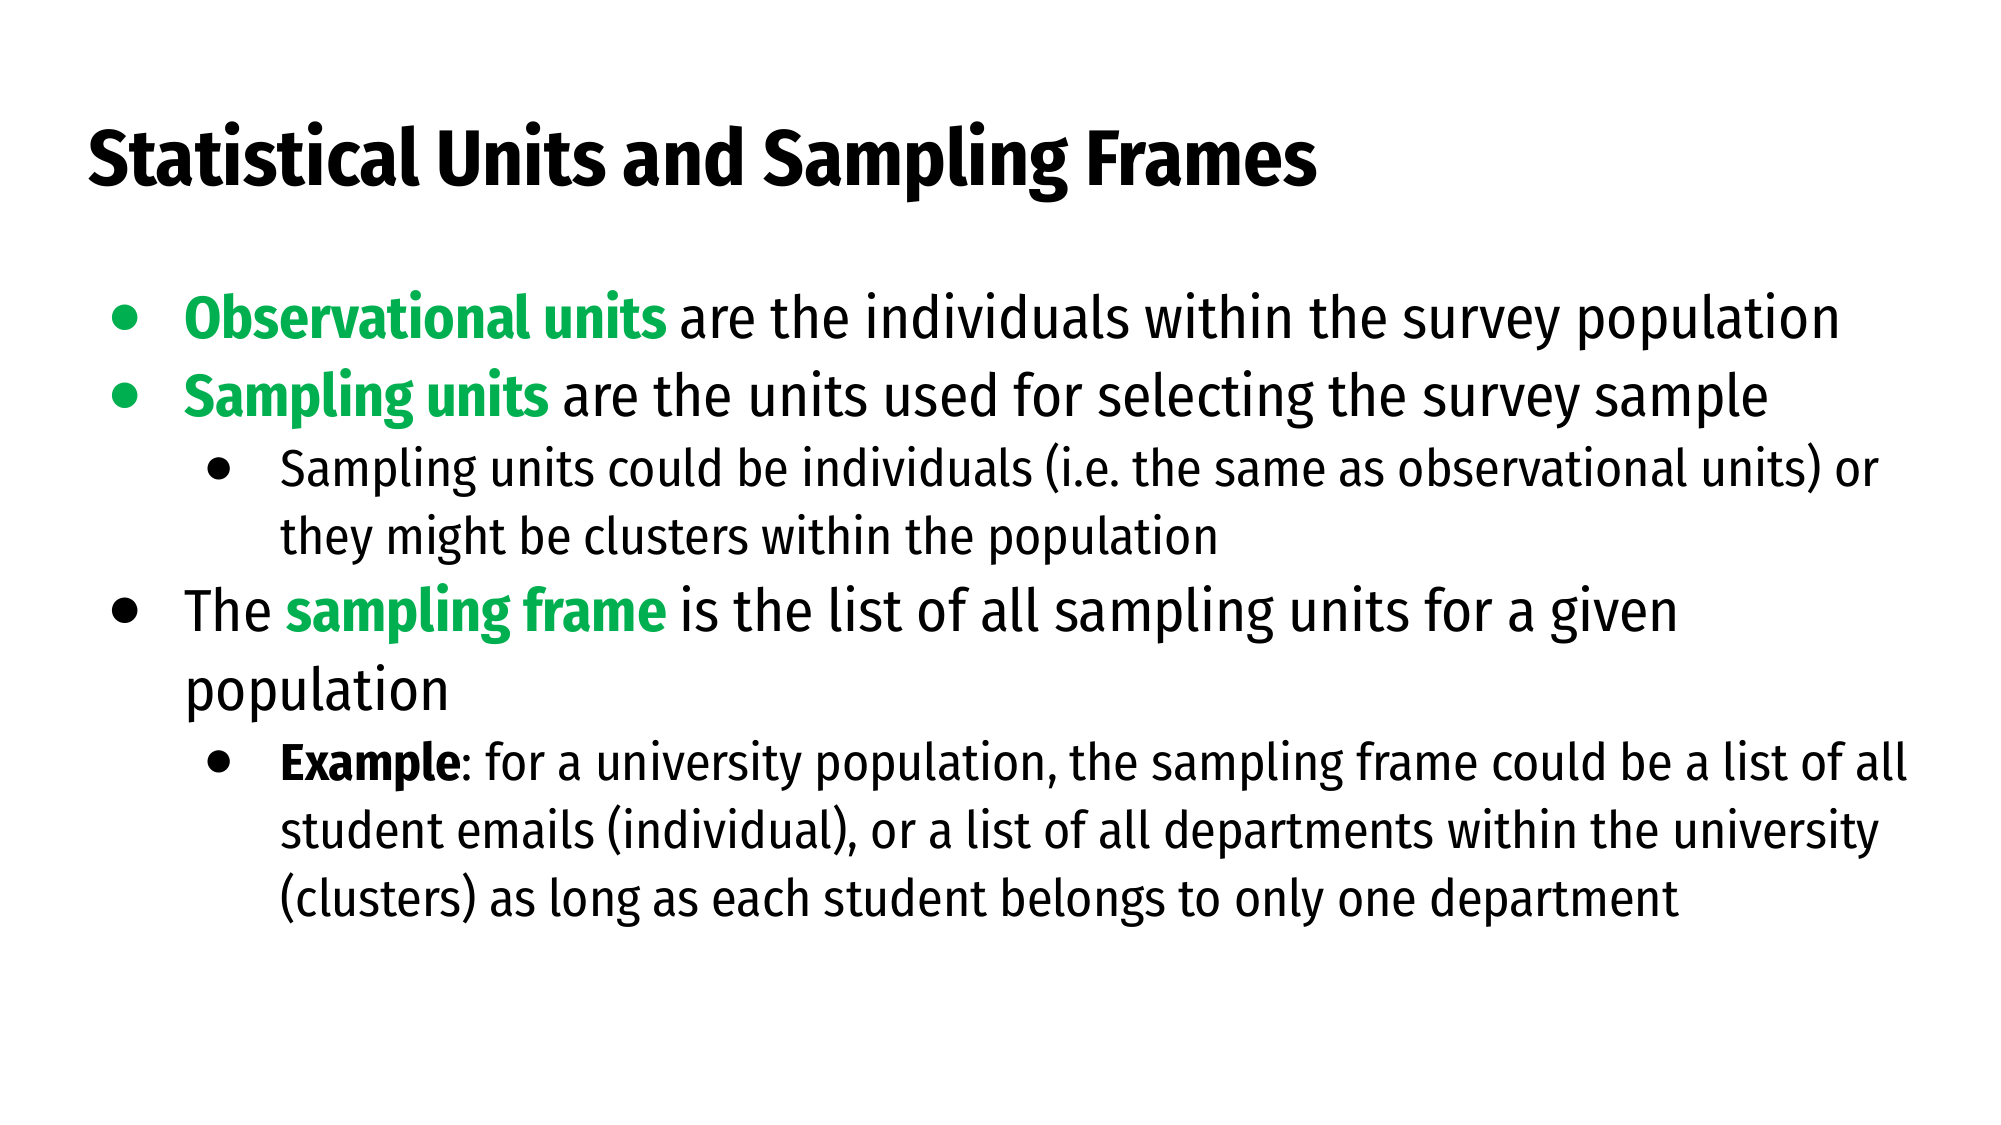

# Statistical Units and Sampling Frames
Observational units are the individuals within the survey population
Sampling units are the units used for selecting the survey sample
Sampling units could be individuals (i.e. the same as observational units) or they might be clusters within the population
The sampling frame is the list of all sampling units for a given population
Example: for a university population, the sampling frame could be a list of all student emails (individual), or a list of all departments within the university (clusters) as long as each student belongs to only one department